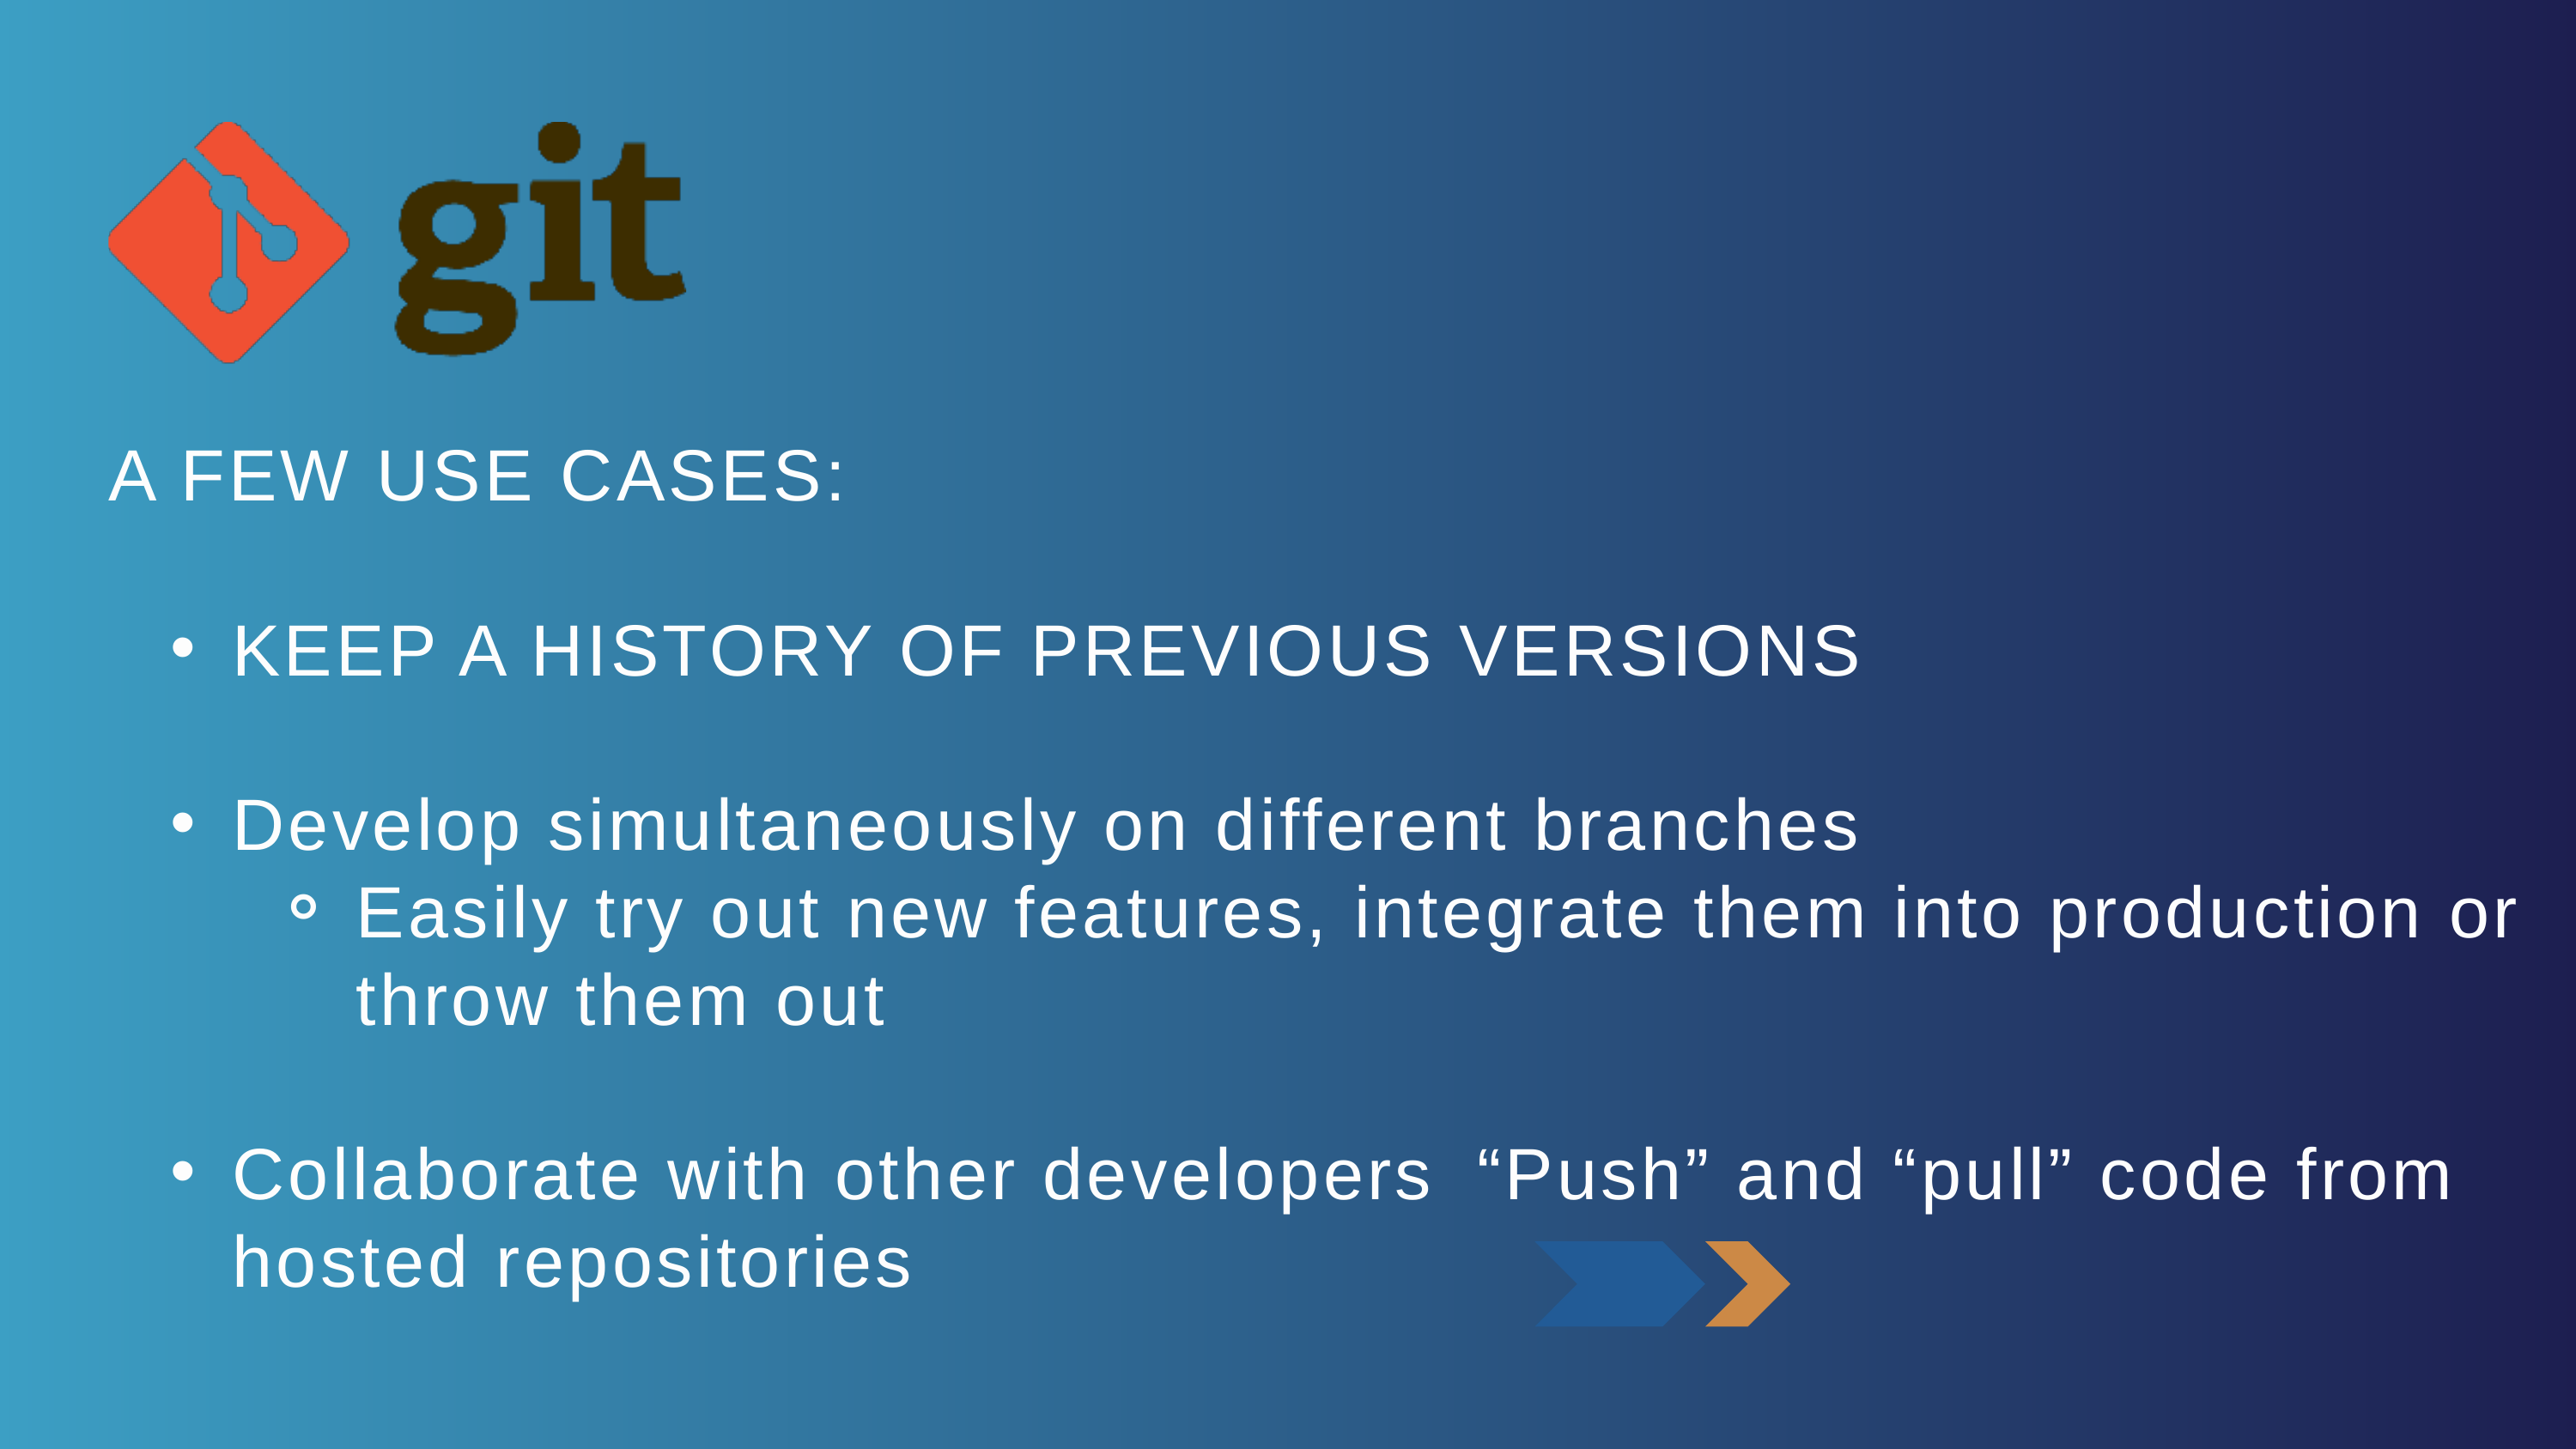

A FEW USE CASES:

KEEP A HISTORY OF PREVIOUS VERSIONS

Develop simultaneously on different branches
Easily try out new features, integrate them into production or throw them out

Collaborate with other developers  “Push” and “pull” code from hosted repositories